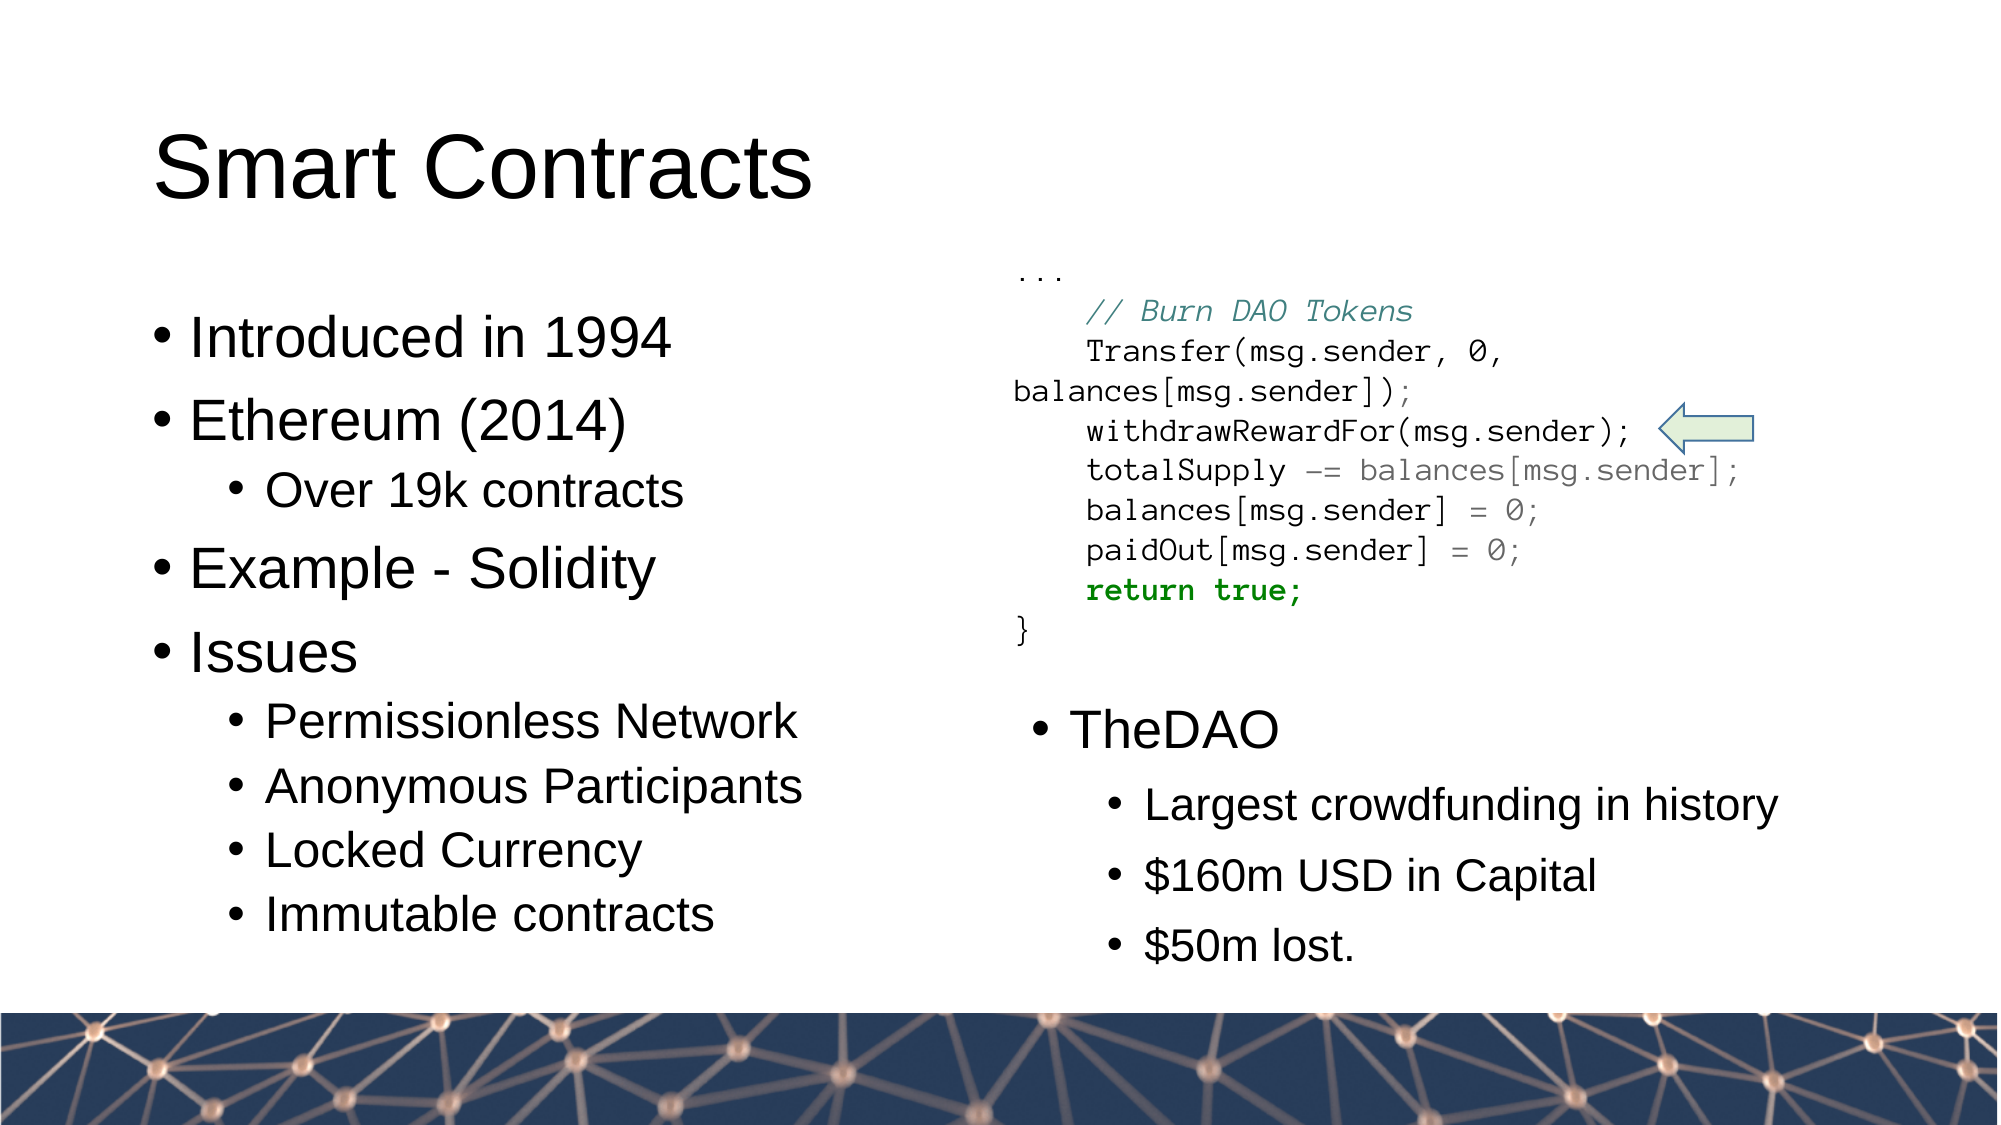

# Smart Contracts
...
    // Burn DAO Tokens
    Transfer(msg.sender, 0, balances[msg.sender]);
    withdrawRewardFor(msg.sender);
    totalSupply -= balances[msg.sender];
    balances[msg.sender] = 0;
    paidOut[msg.sender] = 0;
    return true;
}

Introduced in 1994
Ethereum (2014)
Over 19k contracts
Example - Solidity
Issues
Permissionless Network
Anonymous Participants
Locked Currency
Immutable contracts

TheDAO
Largest crowdfunding in history
$160m USD in Capital
$50m lost.